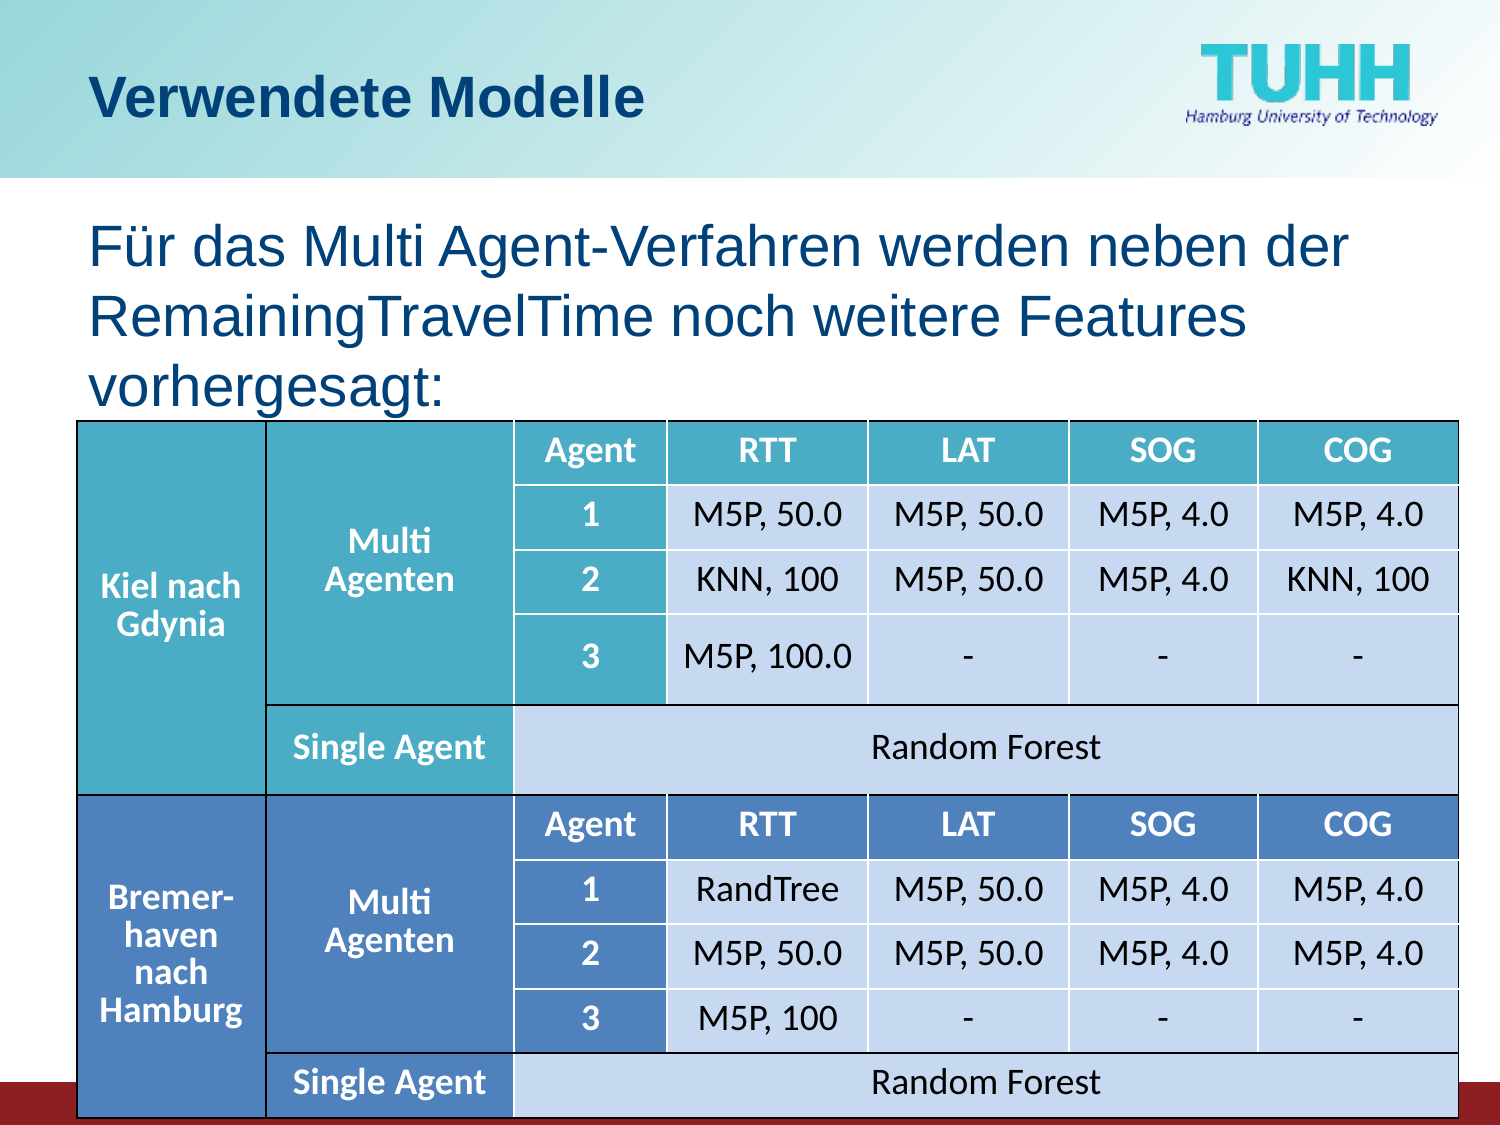

Verwendete Modelle
Für das Multi Agent-Verfahren werden neben der RemainingTravelTime noch weitere Features vorhergesagt:
| Kiel nach Gdynia | Multi Agenten | Agent | RTT | LAT | SOG | COG |
| --- | --- | --- | --- | --- | --- | --- |
|  |  | 1 | M5P, 50.0 | M5P, 50.0 | M5P, 4.0 | M5P, 4.0 |
|  |  | 2 | KNN, 100 | M5P, 50.0 | M5P, 4.0 | KNN, 100 |
|  |  | 3 | M5P, 100.0 | - | - | - |
|  | Single Agent | Random Forest |  |  |  |  |
| Bremer-haven nach Hamburg | Multi Agenten | Agent | RTT | LAT | SOG | COG |
|  |  | 1 | RandTree | M5P, 50.0 | M5P, 4.0 | M5P, 4.0 |
|  |  | 2 | M5P, 50.0 | M5P, 50.0 | M5P, 4.0 | M5P, 4.0 |
|  |  | 3 | M5P, 100 | - | - | - |
|  | Single Agent | Random Forest |  |  |  |  |